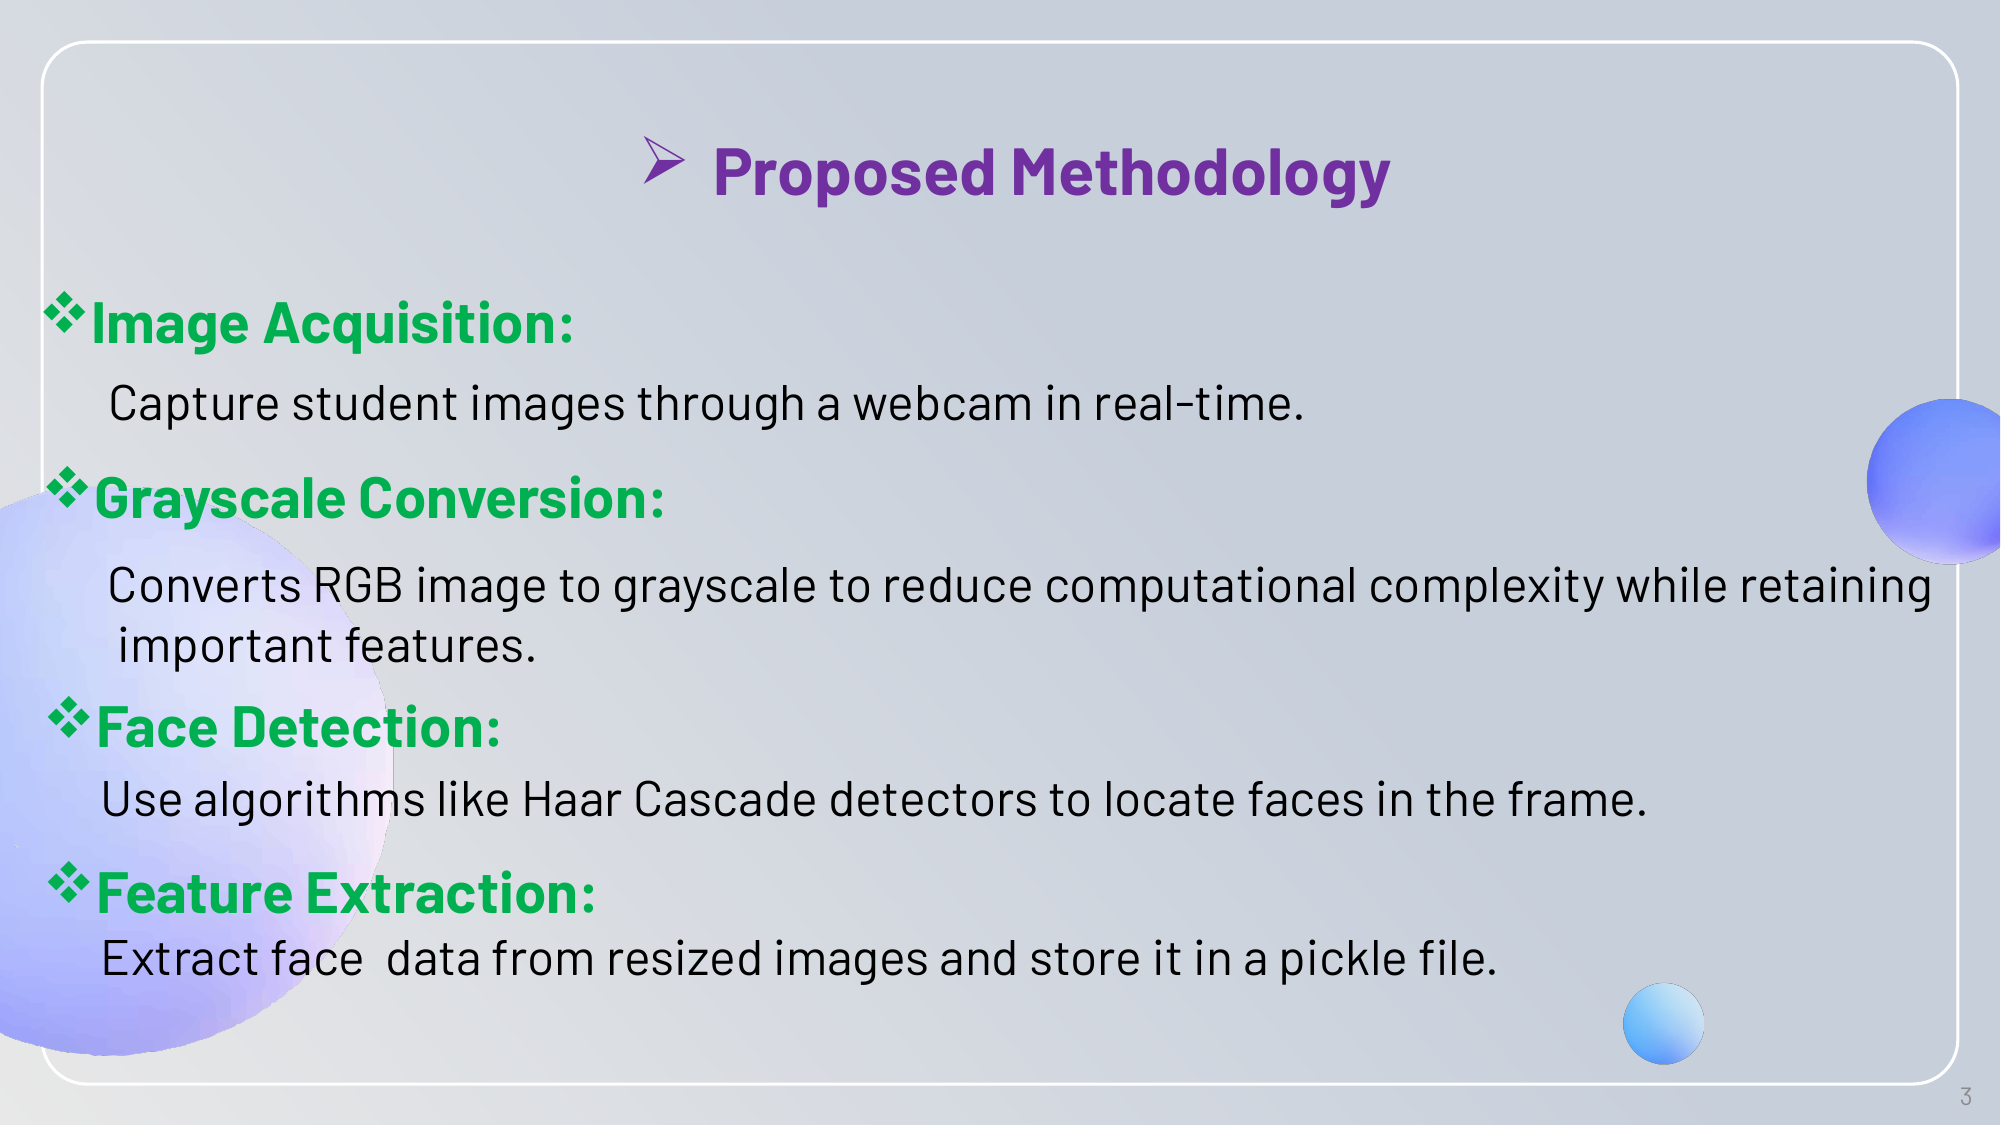

Proposed Methodology
Image Acquisition:
Capture student images through a webcam in real-time.
Grayscale Conversion:
Converts RGB image to grayscale to reduce computational complexity while retaining
 important features.
Face Detection:
Use algorithms like Haar Cascade detectors to locate faces in the frame.
Feature Extraction:
Extract face  data from resized images and store it in a pickle file.
3